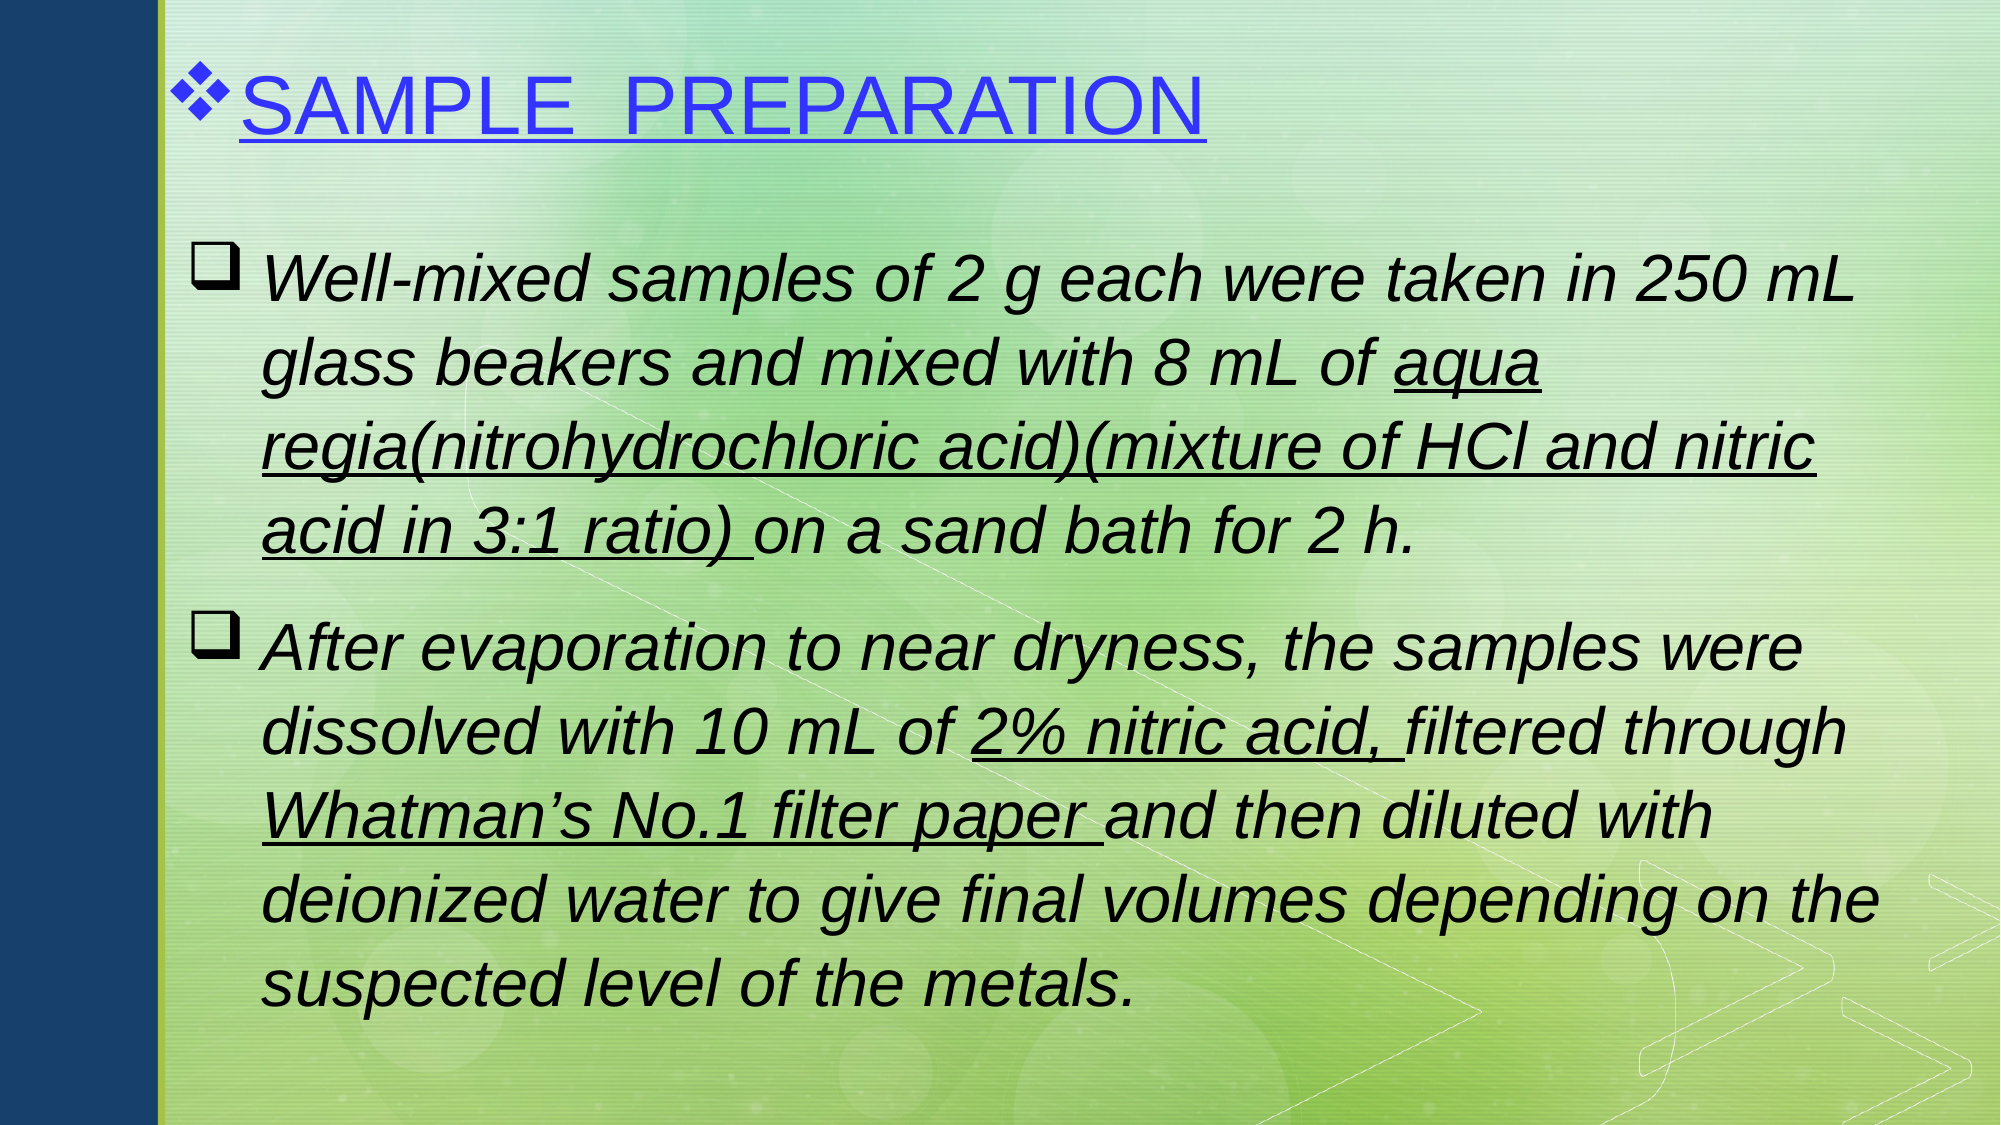

SAMPLE  PREPARATION
Well-mixed samples of 2 g each were taken in 250 mL glass beakers and mixed with 8 mL of aqua regia(nitrohydrochloric acid)(mixture of HCl and nitric acid in 3:1 ratio) on a sand bath for 2 h.
After evaporation to near dryness, the samples were dissolved with 10 mL of 2% nitric acid, filtered through Whatman’s No.1 filter paper and then diluted with deionized water to give final volumes depending on the suspected level of the metals.